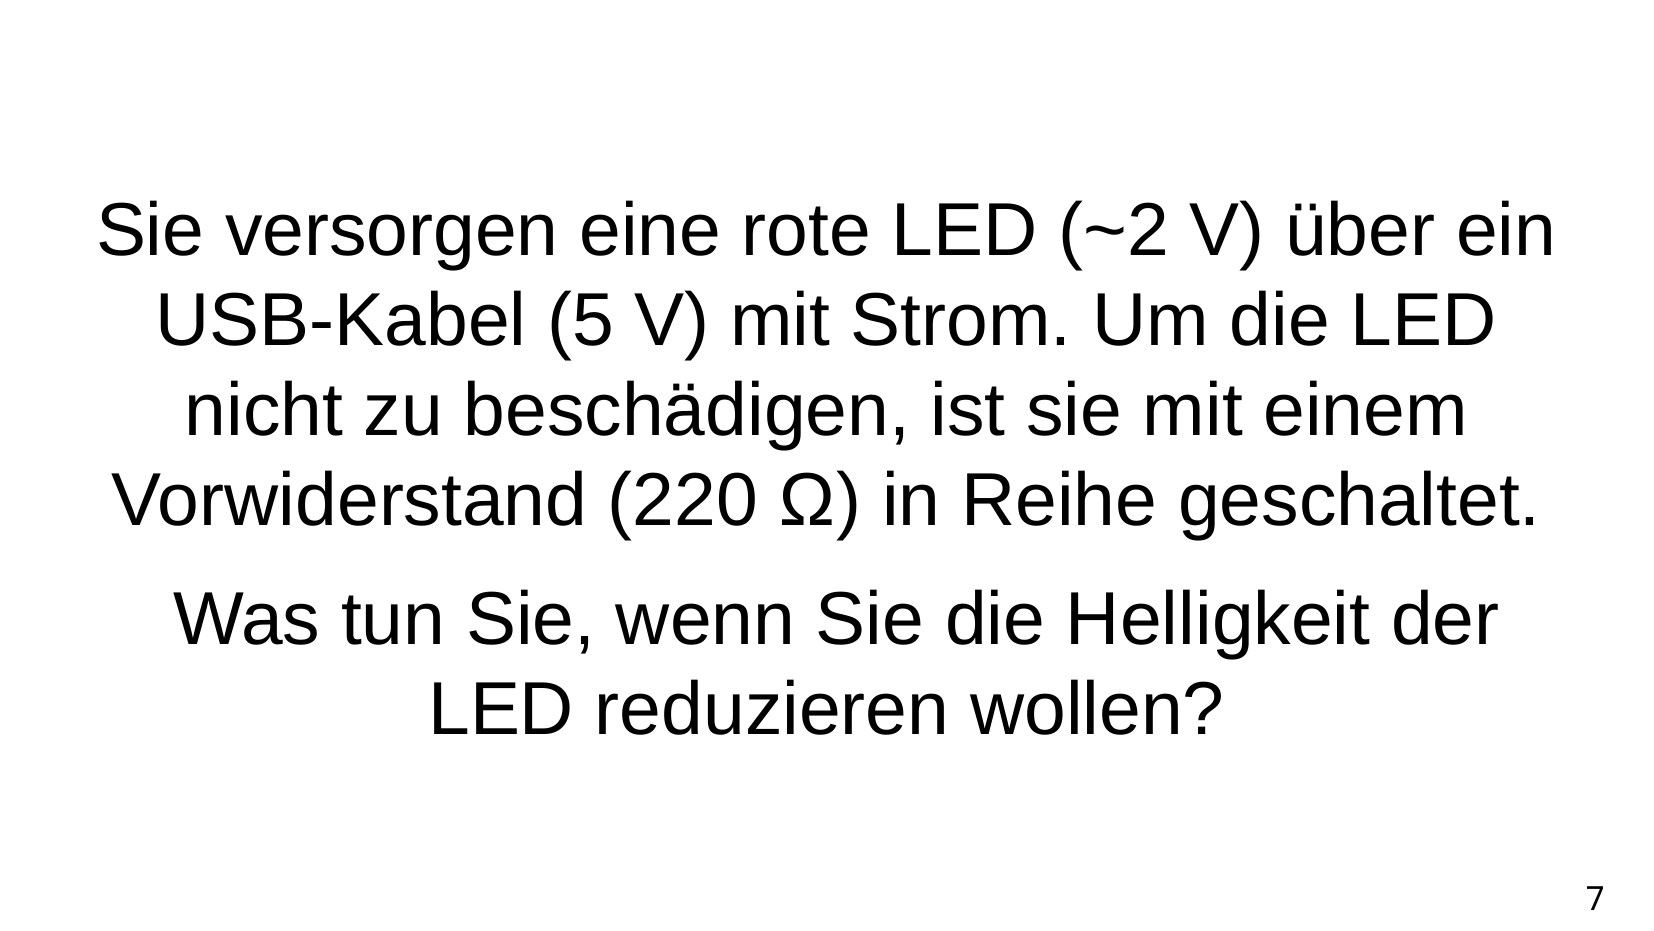

Sie versorgen eine rote LED (~2 V) über ein USB-Kabel (5 V) mit Strom. Um die LED nicht zu beschädigen, ist sie mit einem Vorwiderstand (220 Ω) in Reihe geschaltet.
 Was tun Sie, wenn Sie die Helligkeit der LED reduzieren wollen?